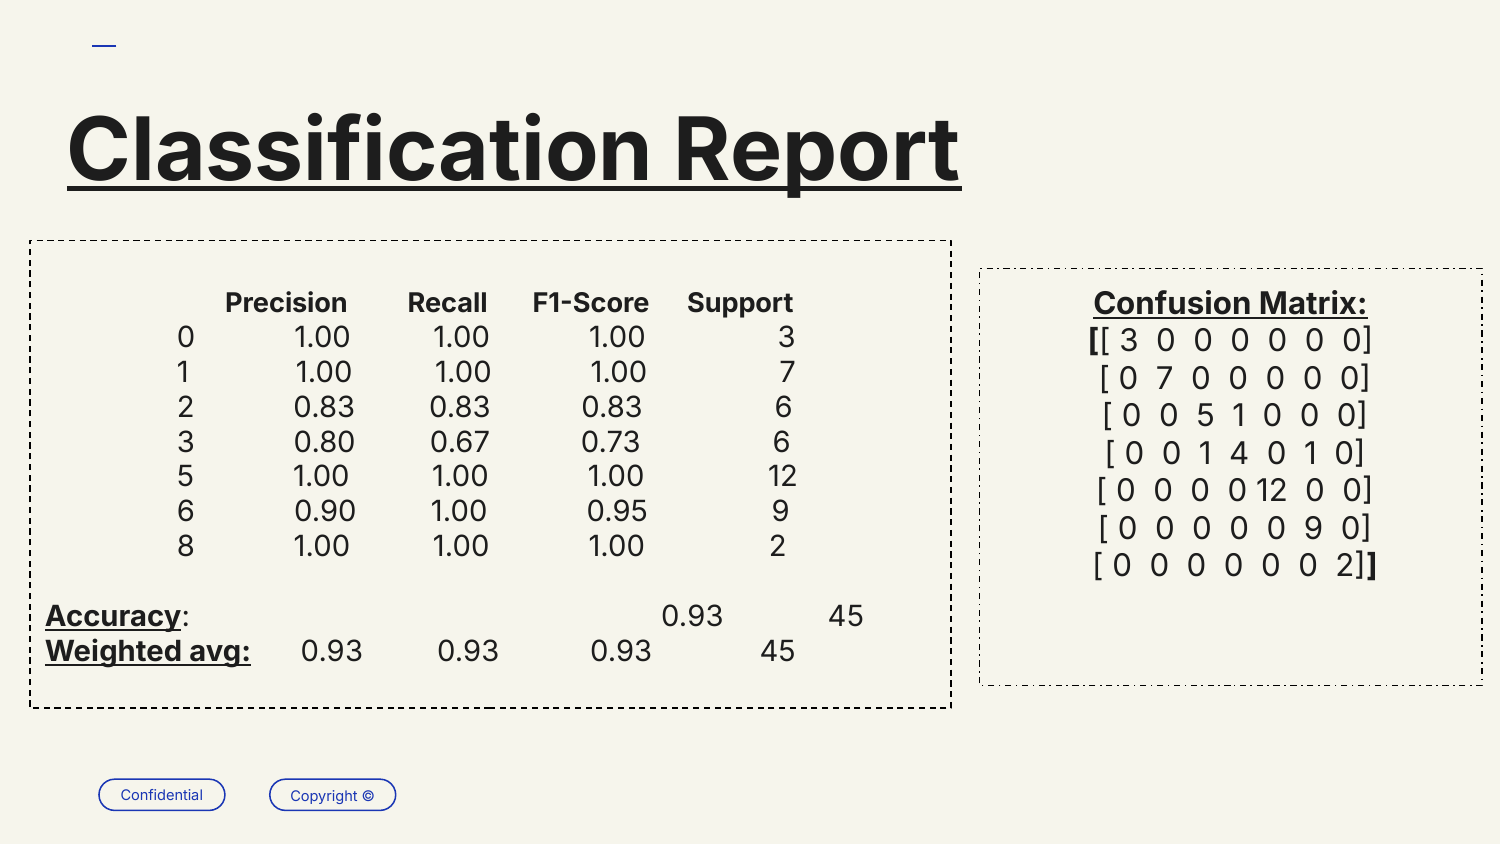

# Classification Report

                         Precision        Recall      F1-Score     Support
                0            1.00          1.00            1.00                3
                1             1.00          1.00            1.00                7
                2            0.83         0.83           0.83                6
                3            0.80         0.67           0.73                6
                5            1.00          1.00            1.00               12
                6            0.90         1.00            0.95               9
                8            1.00          1.00            1.00               2

Accuracy:                                 		  0.93       	    45
Weighted avg:      0.93         0.93           0.93             45

Confusion Matrix:
[[ 3  0  0  0  0  0  0]
 [ 0  7  0  0  0  0  0]
 [ 0  0  5  1  0  0  0]
 [ 0  0  1  4  0  1  0]
 [ 0  0  0  0 12  0  0]
 [ 0  0  0  0  0  9  0]
 [ 0  0  0  0  0  0  2]]